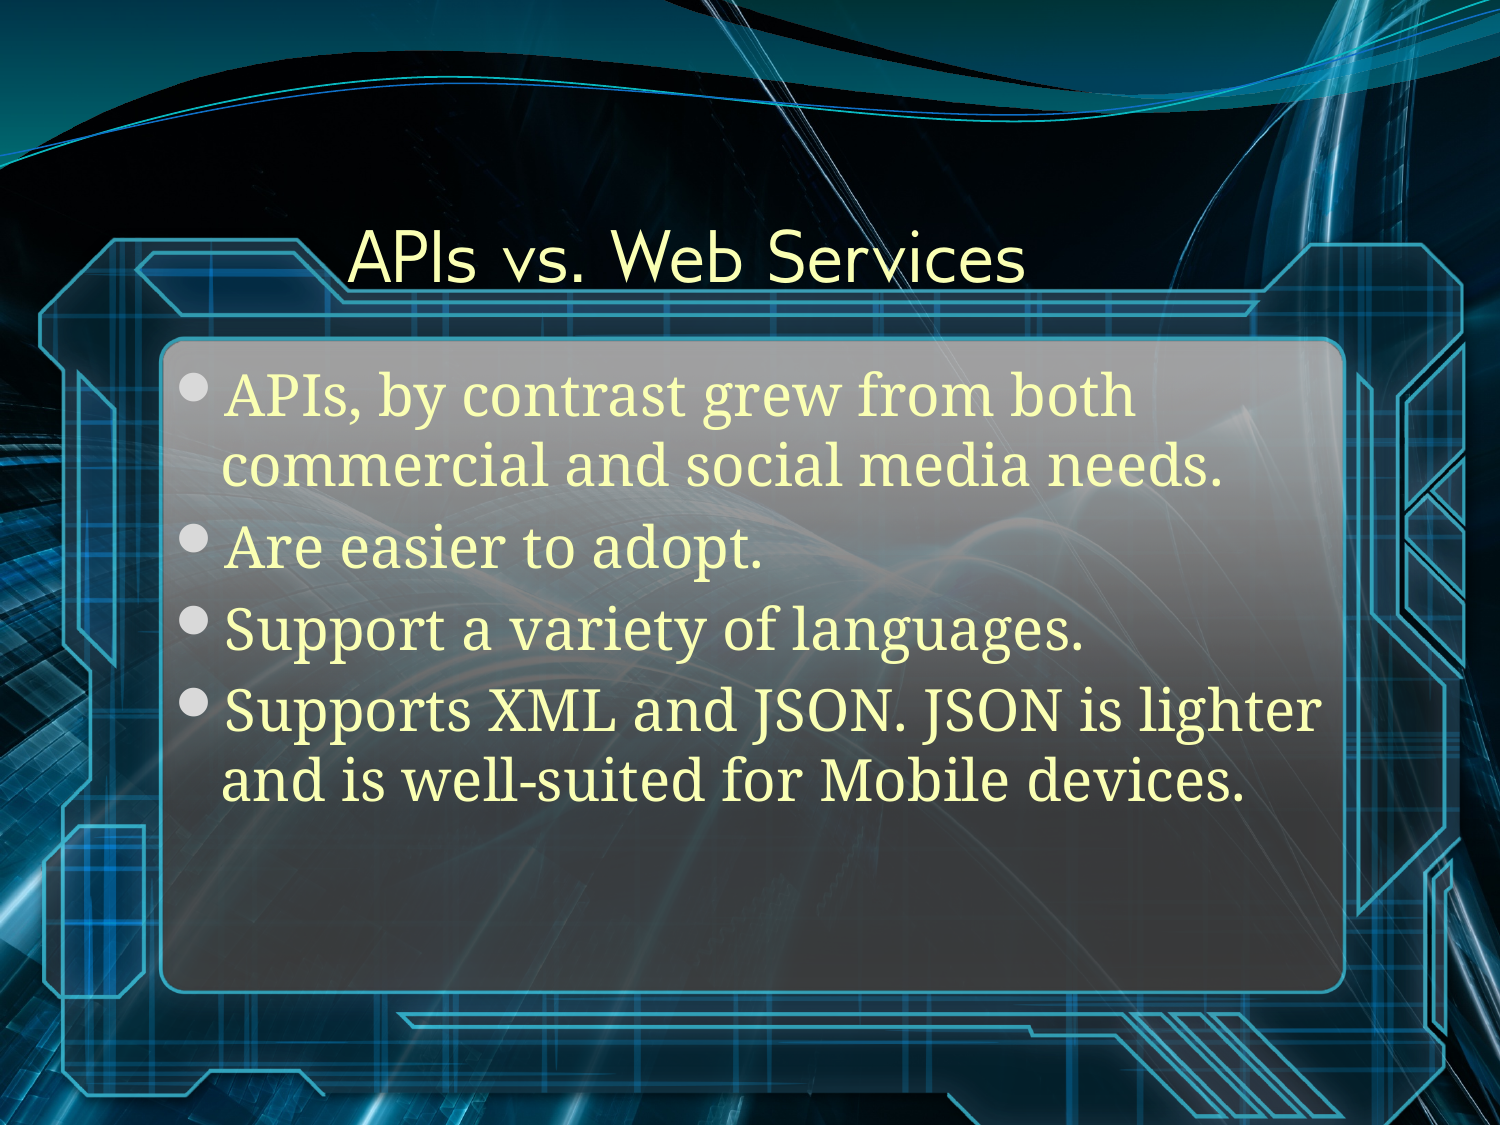

# APIs vs. Web Services
APIs, by contrast grew from both commercial and social media needs.
Are easier to adopt.
Support a variety of languages.
Supports XML and JSON. JSON is lighter and is well-suited for Mobile devices.